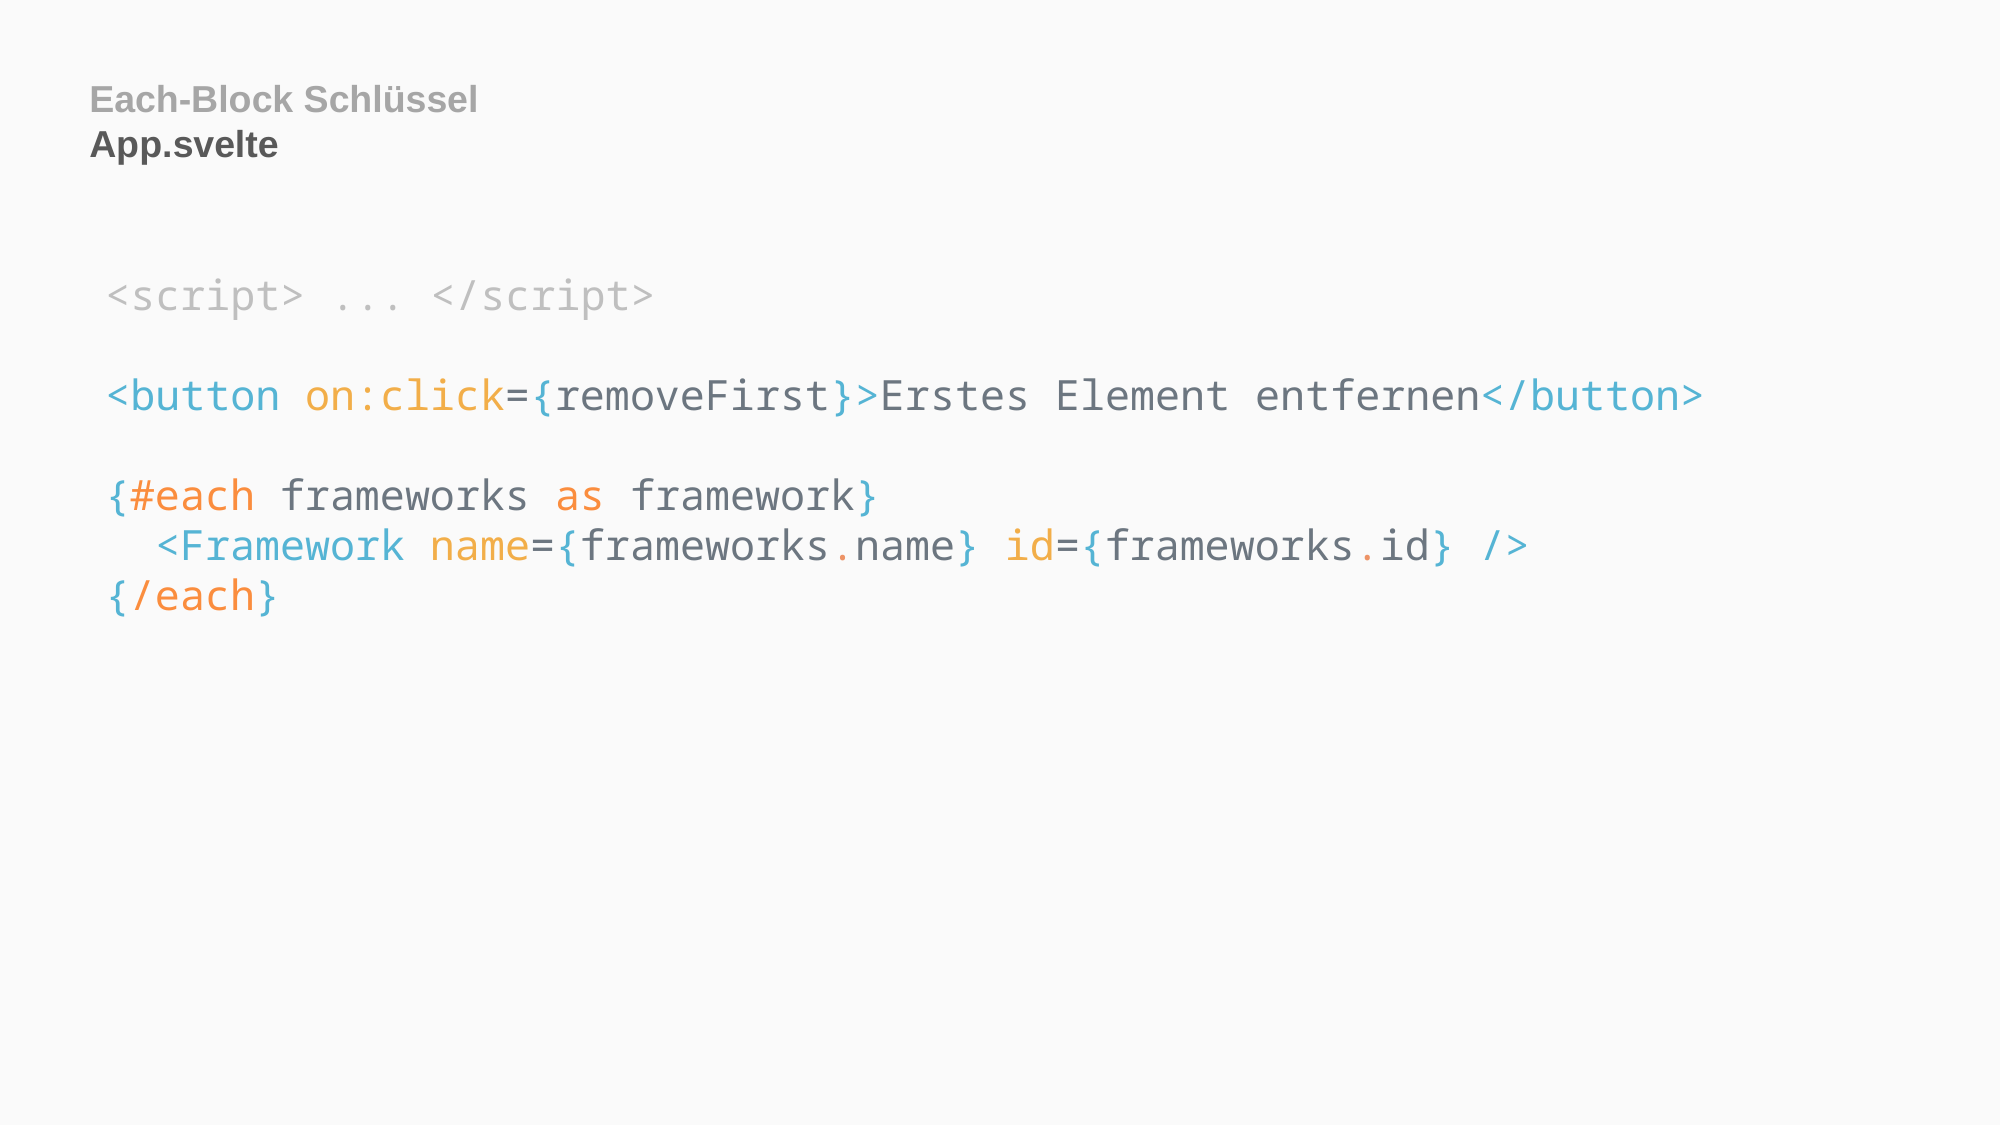

Each-Block Schlüssel
App.svelte
<script> ... </script>
<button on:click={removeFirst}>Erstes Element entfernen</button>
{#each frameworks as framework}
  <Framework name={frameworks.name} id={frameworks.id} />
{/each}